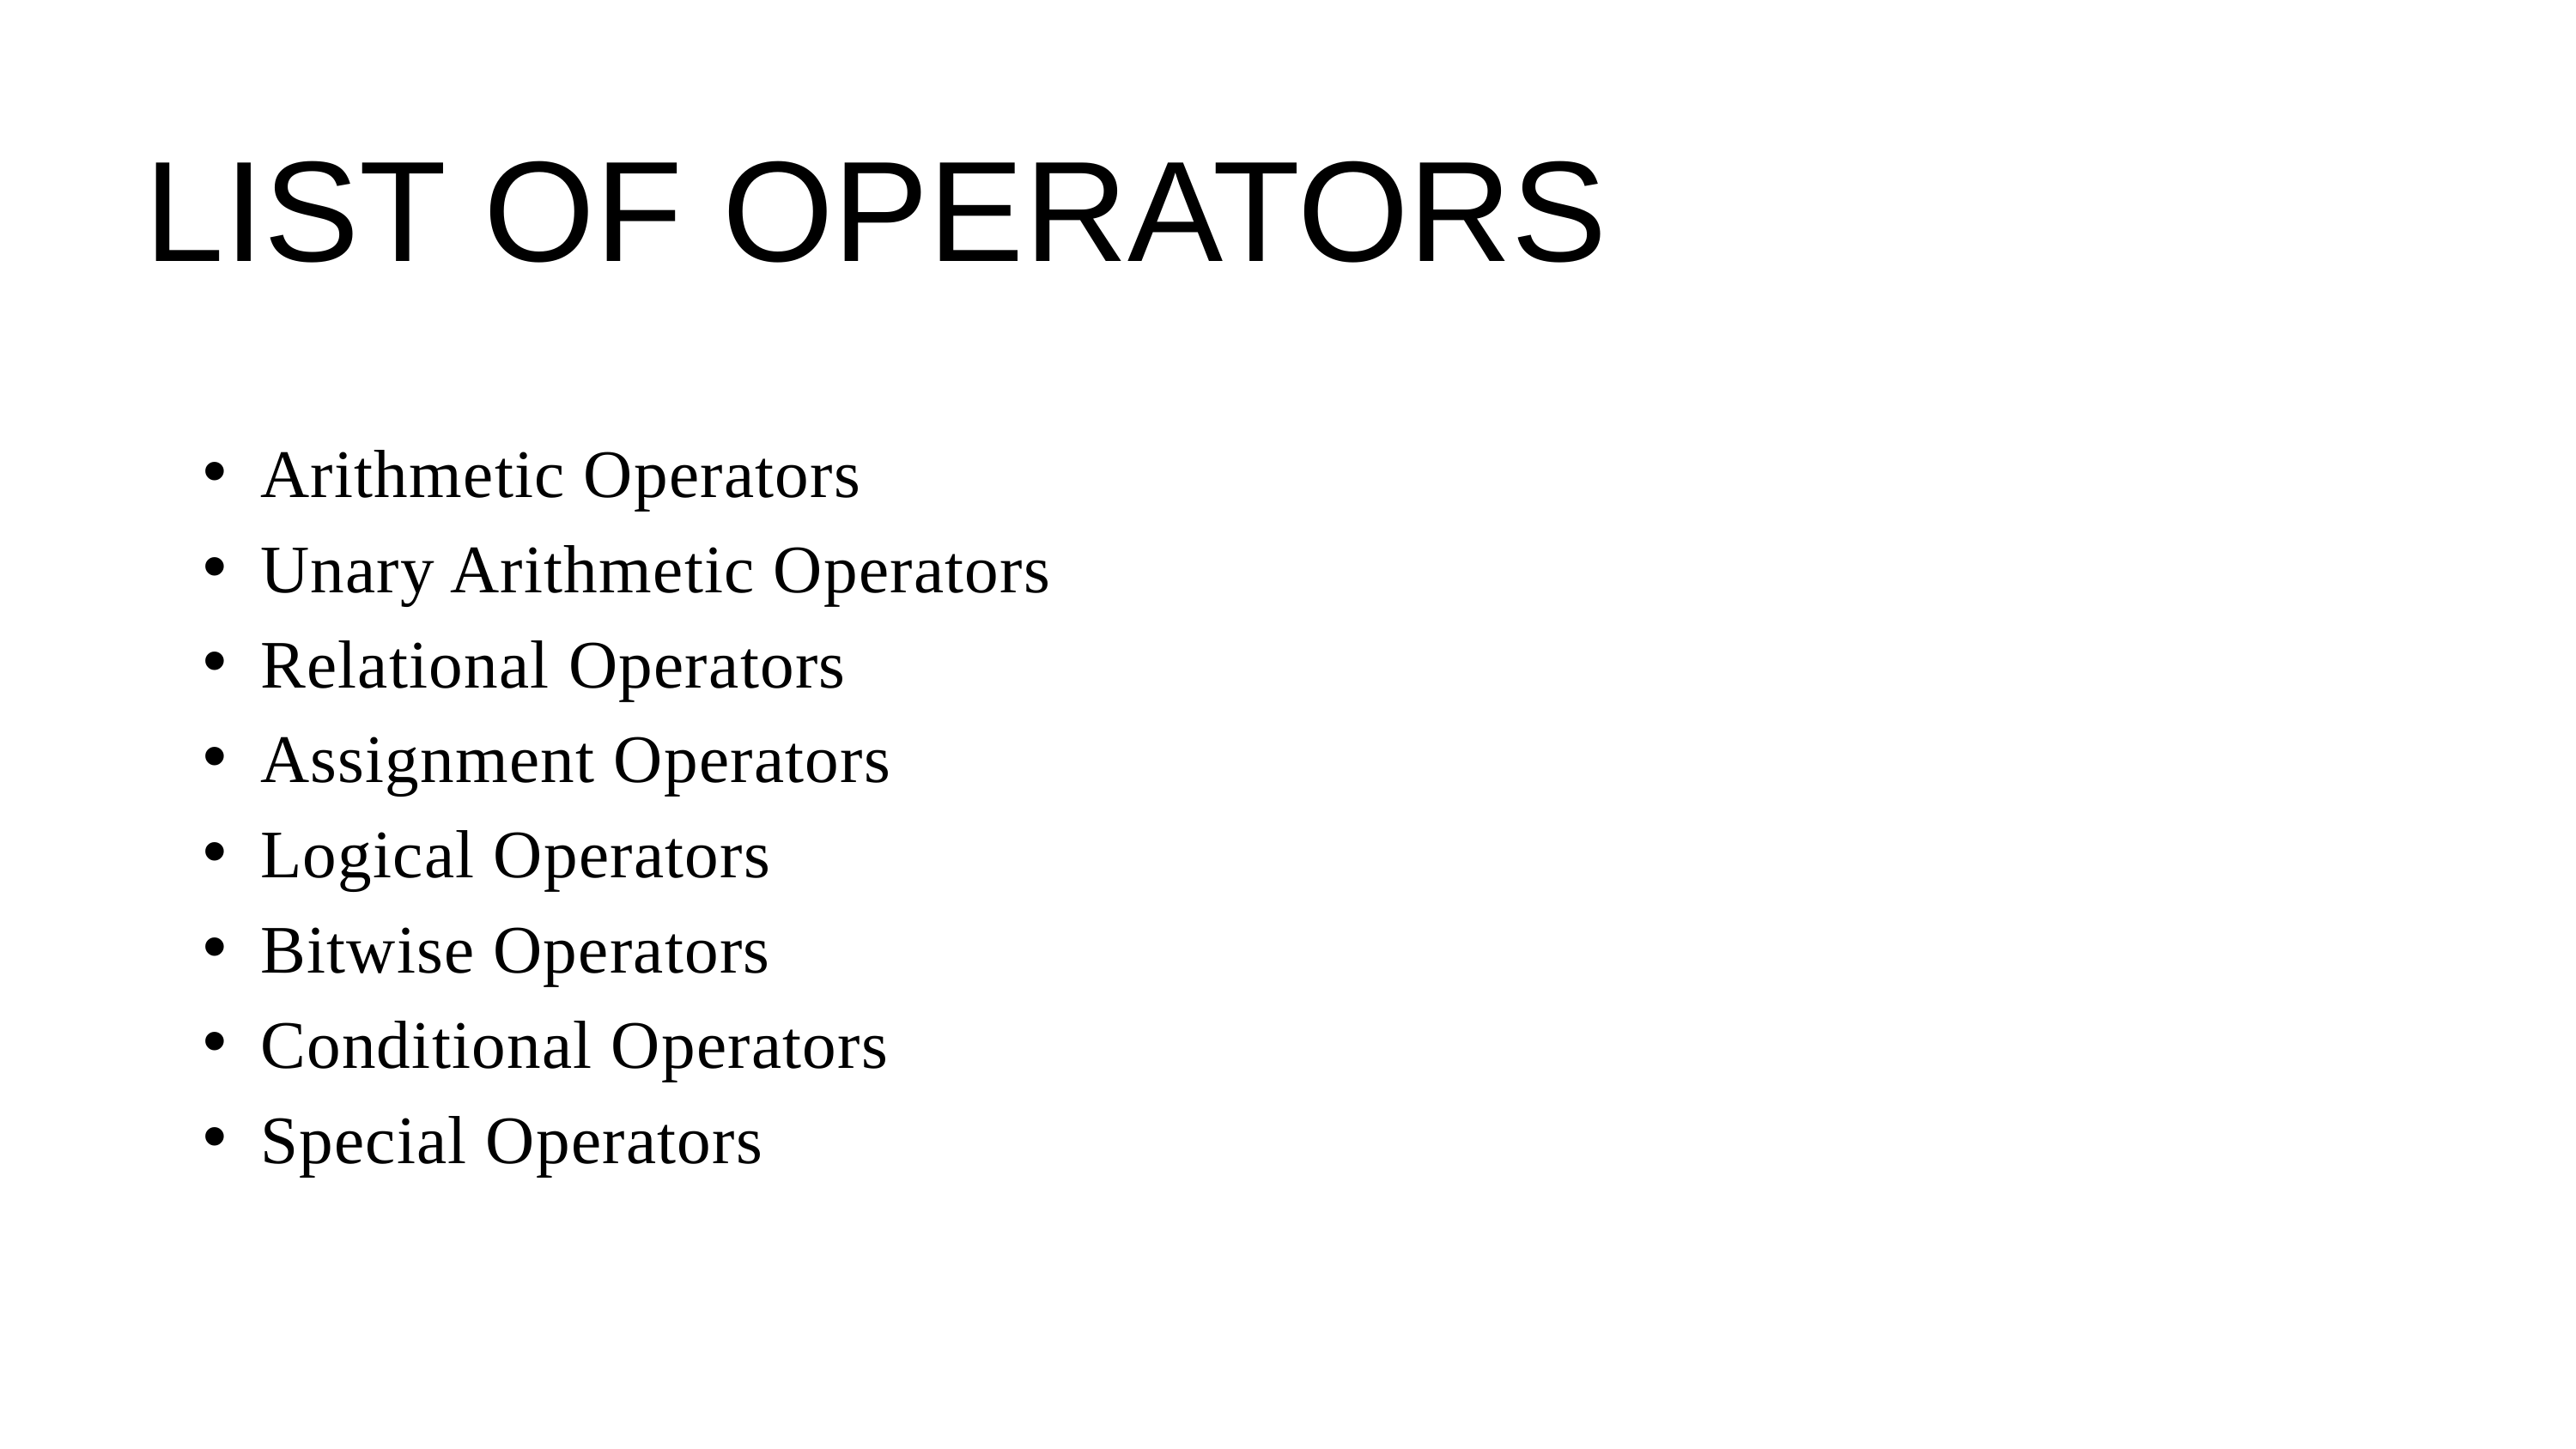

LIST OF OPERATORS
Arithmetic Operators
Unary Arithmetic Operators
Relational Operators
Assignment Operators
Logical Operators
Bitwise Operators
Conditional Operators
Special Operators